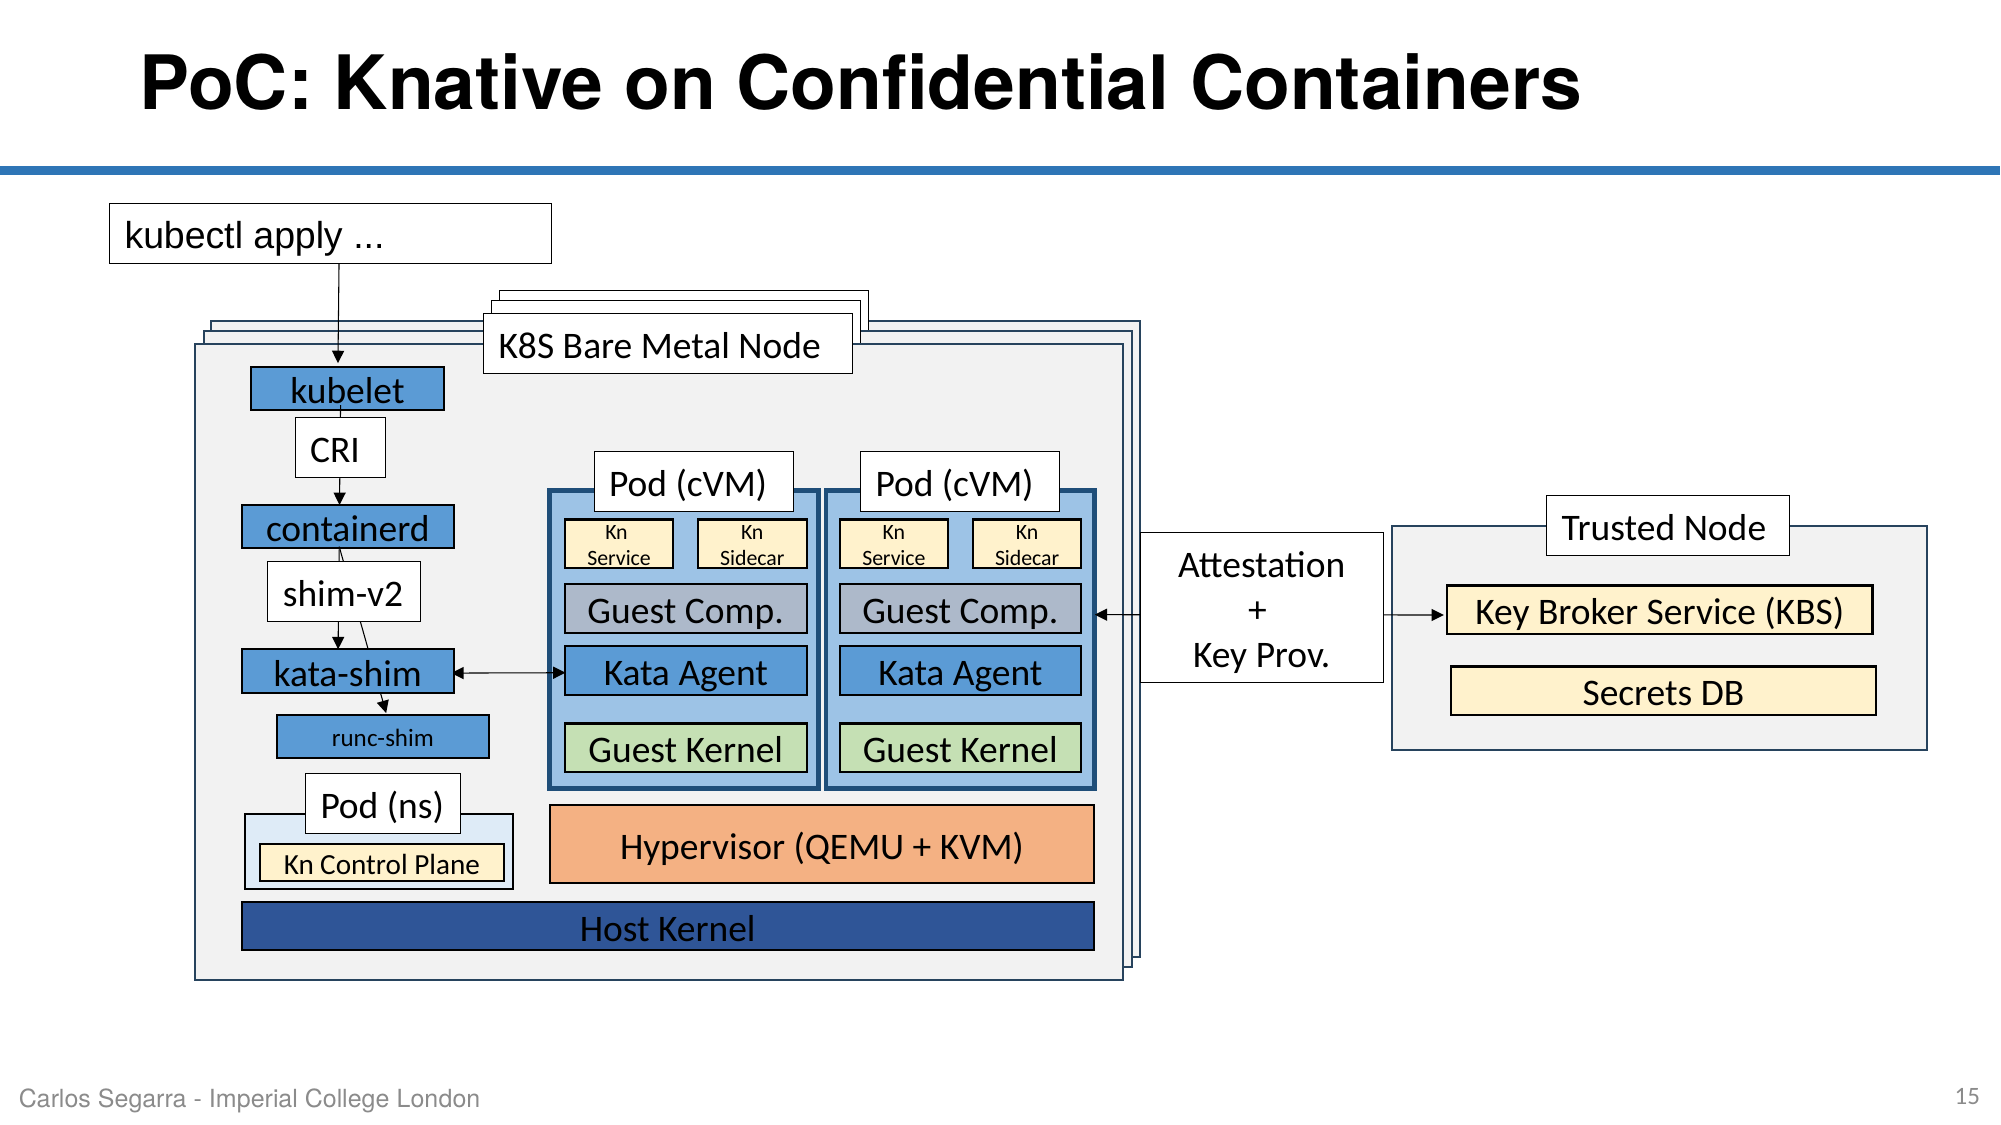

# PoC: Knative on Confidential Containers
kubectl apply ...

K8S Bare Metal Node

kubelet
CRI
Pod (cVM)
Pod (cVM)

Trusted Node
containerd
Kn
Sidecar
Kn
Sidecar
Kn
Service
Kn
Service

Attestation
+
Key Prov.
shim-v2
Guest Comp.
Guest Comp.
Key Broker Service (KBS)
Kata Agent
Kata Agent
kata-shim
Secrets DB
runc-shim
Guest Kernel
Guest Kernel
Pod (ns)
Hypervisor (QEMU + KVM)

Kn Control Plane
Host Kernel
15
Carlos Segarra - Imperial College London